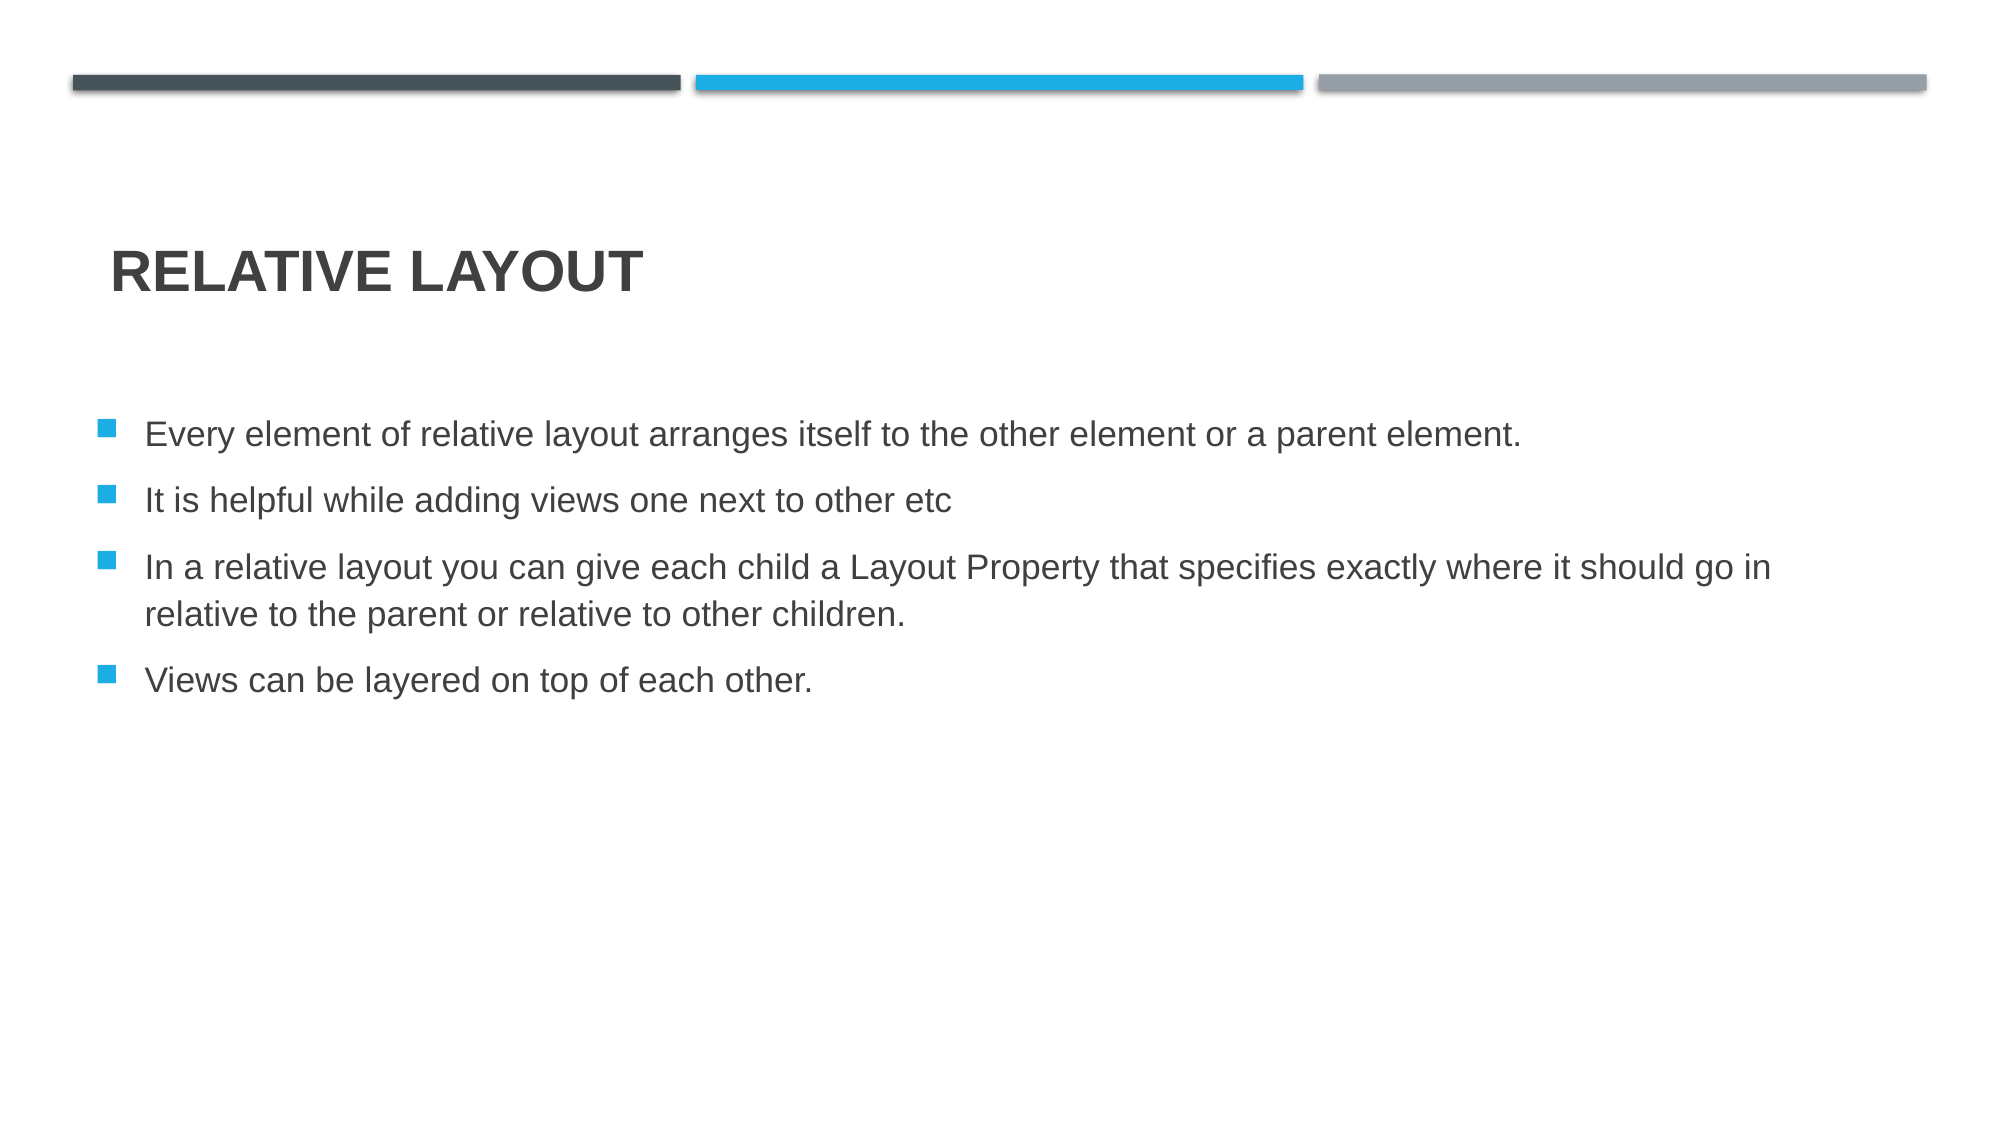

# Relative Layout

Every element of relative layout arranges itself to the other element or a parent element.
It is helpful while adding views one next to other etc
In a relative layout you can give each child a Layout Property that specifies exactly where it should go in relative to the parent or relative to other children.
Views can be layered on top of each other.